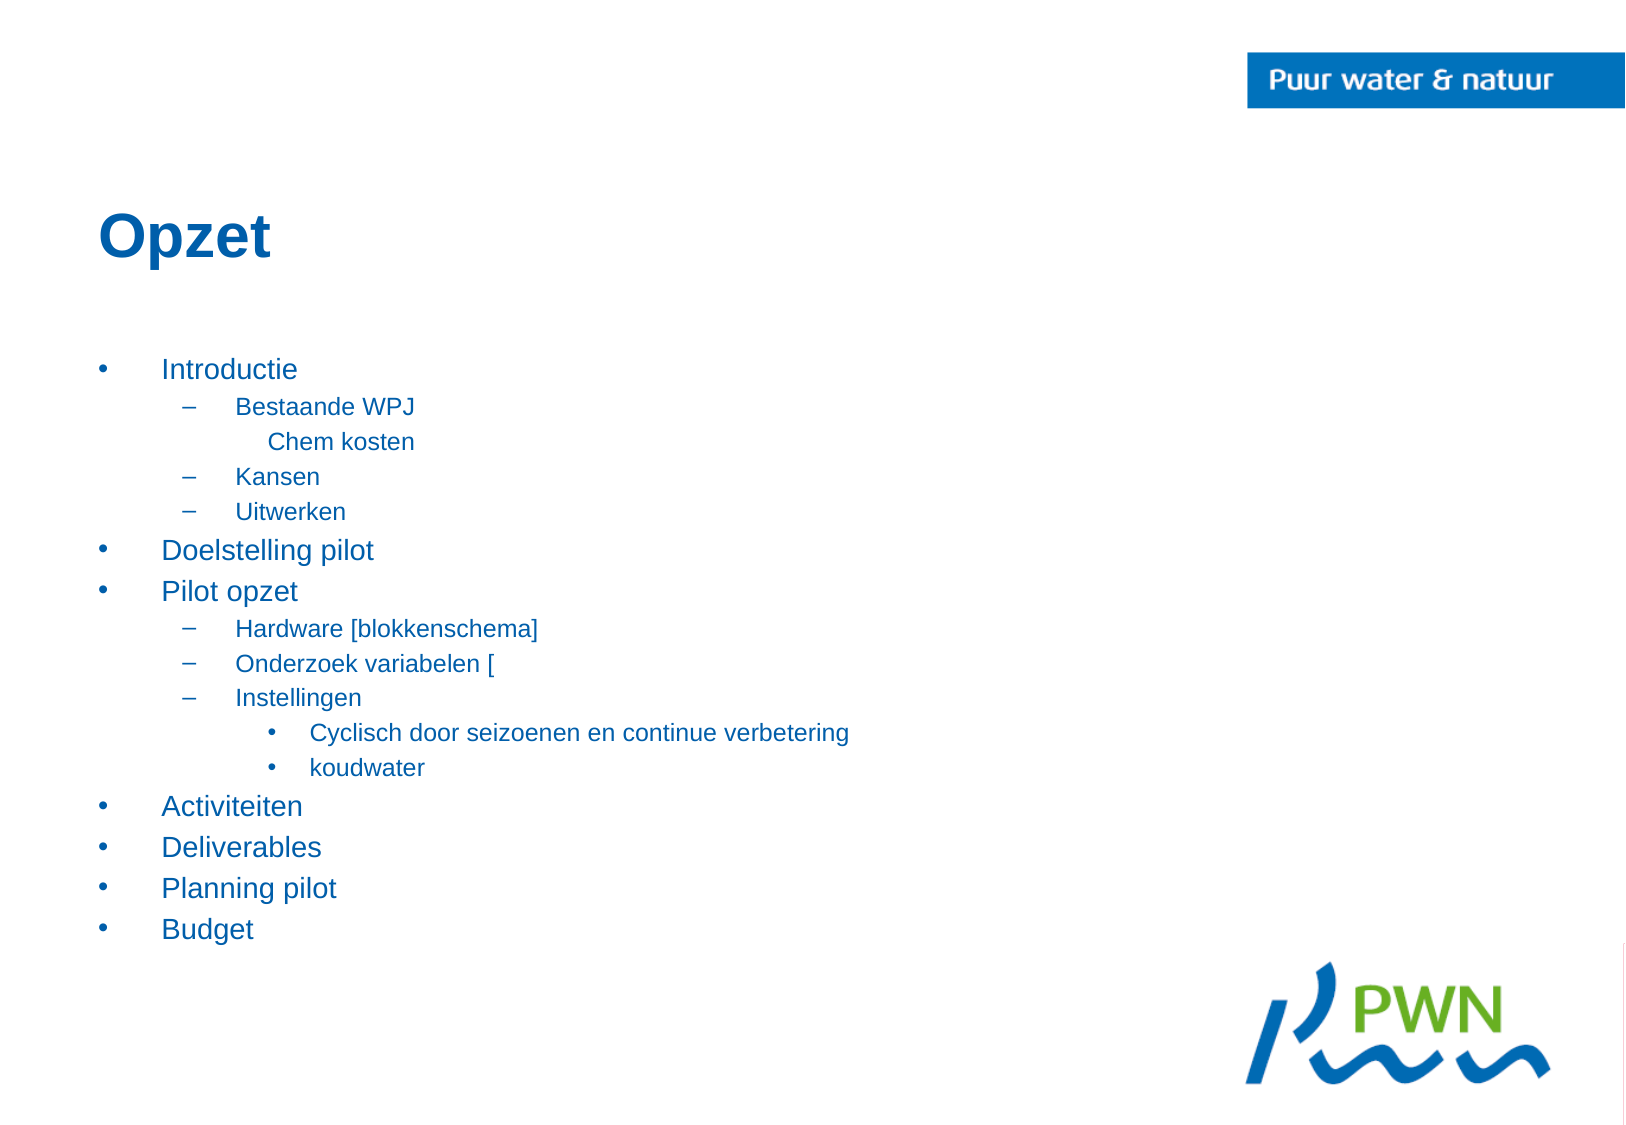

# Opzet
Introductie
Bestaande WPJ
Chem kosten
Kansen
Uitwerken
Doelstelling pilot
Pilot opzet
Hardware [blokkenschema]
Onderzoek variabelen [
Instellingen
Cyclisch door seizoenen en continue verbetering
koudwater
Activiteiten
Deliverables
Planning pilot
Budget